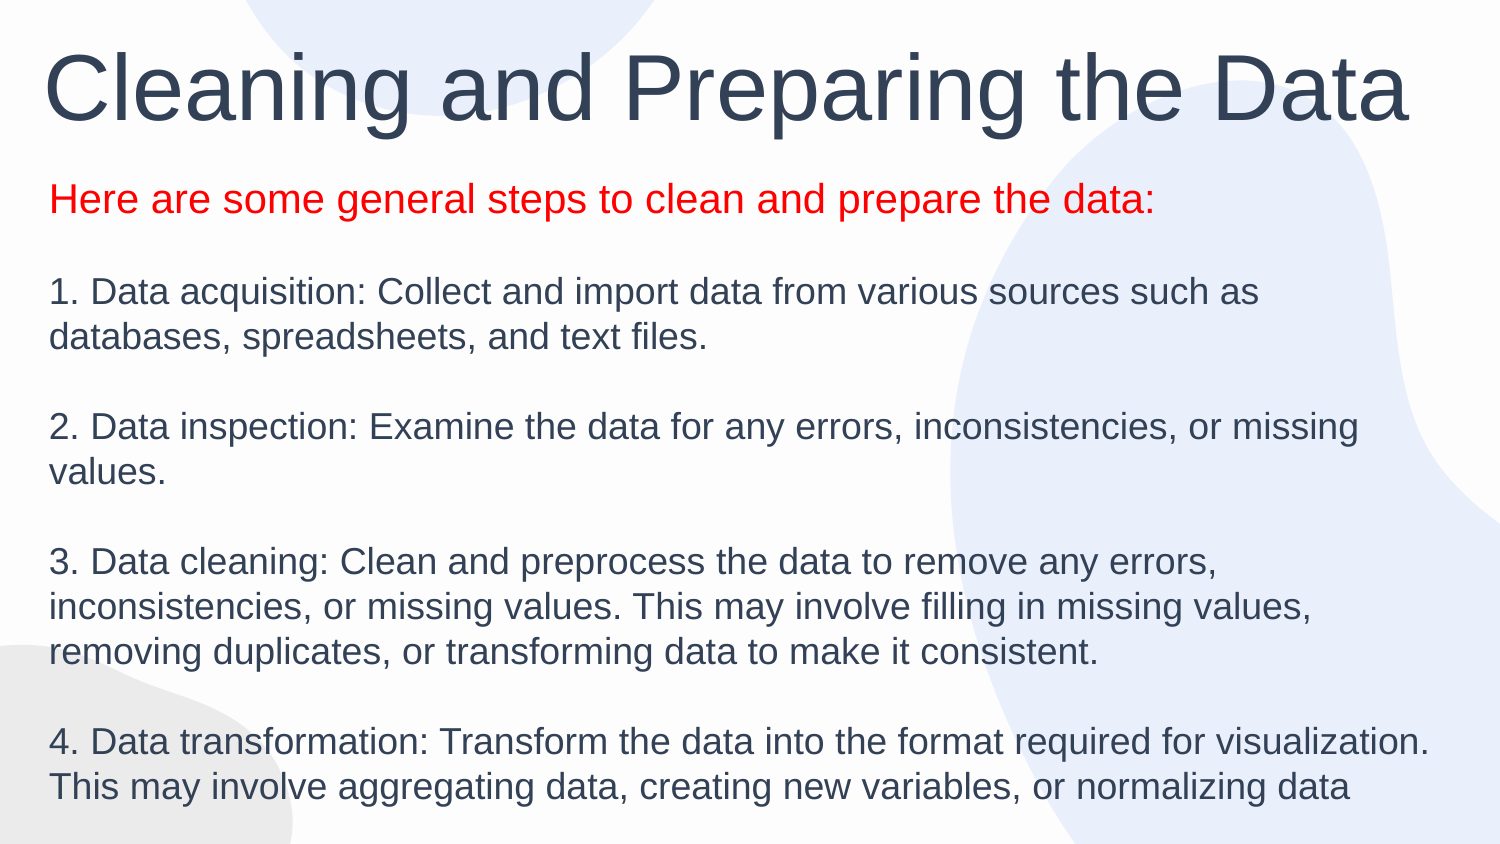

# Cleaning and Preparing the Data
Here are some general steps to clean and prepare the data:

1. Data acquisition: Collect and import data from various sources such as databases, spreadsheets, and text files.

2. Data inspection: Examine the data for any errors, inconsistencies, or missing values.

3. Data cleaning: Clean and preprocess the data to remove any errors, inconsistencies, or missing values. This may involve filling in missing values, removing duplicates, or transforming data to make it consistent.

4. Data transformation: Transform the data into the format required for visualization. This may involve aggregating data, creating new variables, or normalizing data